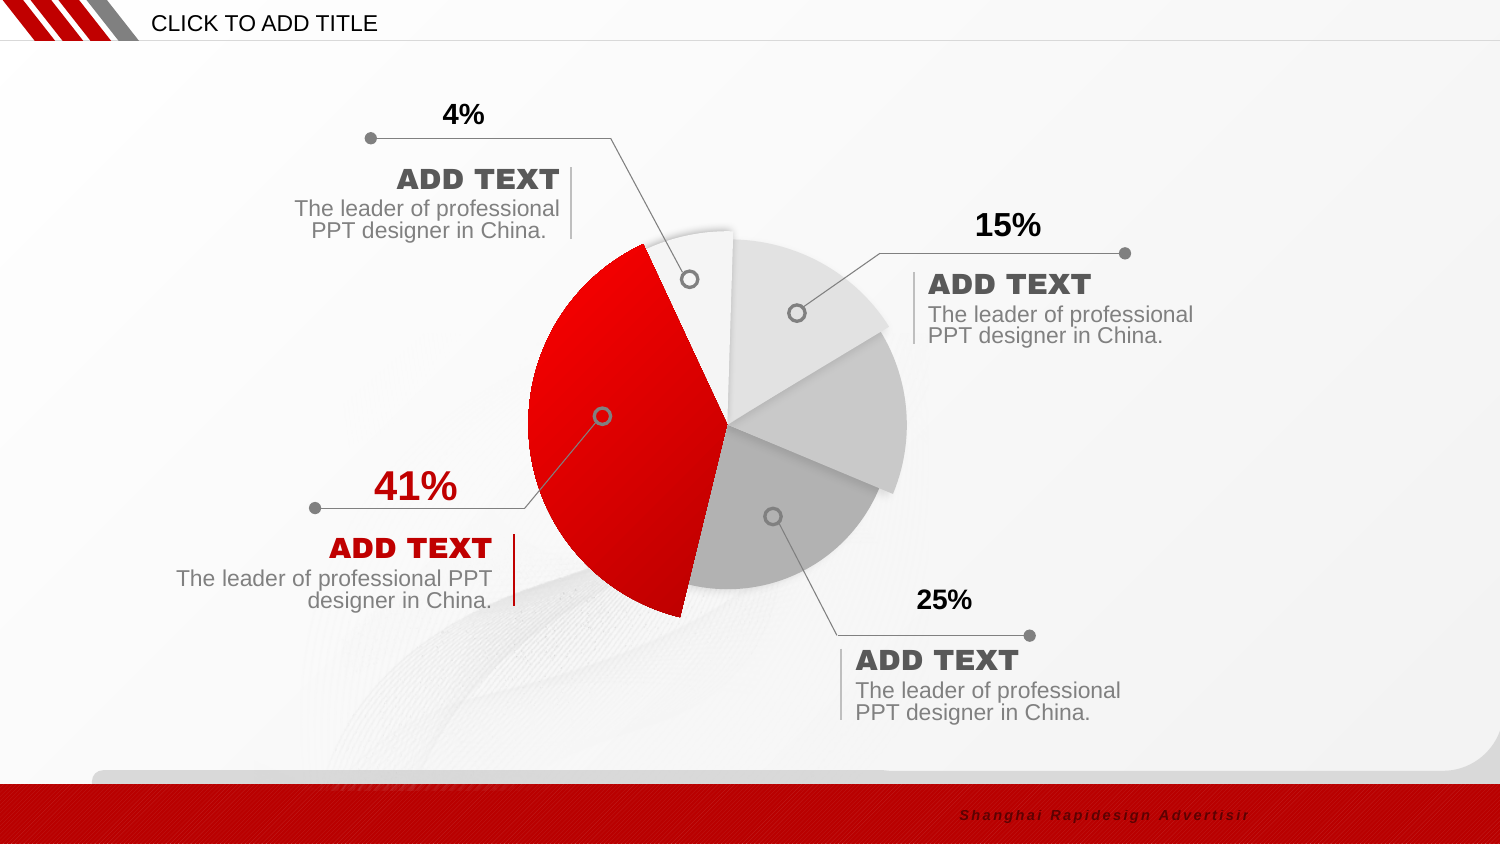

CLICK TO ADD TITLE
4%
ADD TEXT
The leader of professional PPT designer in China.

15%
ADD TEXT
The leader of professional PPT designer in China.

41%
ADD TEXT
The leader of professional PPT designer in China.

25%
ADD TEXT
The leader of professional PPT designer in China.